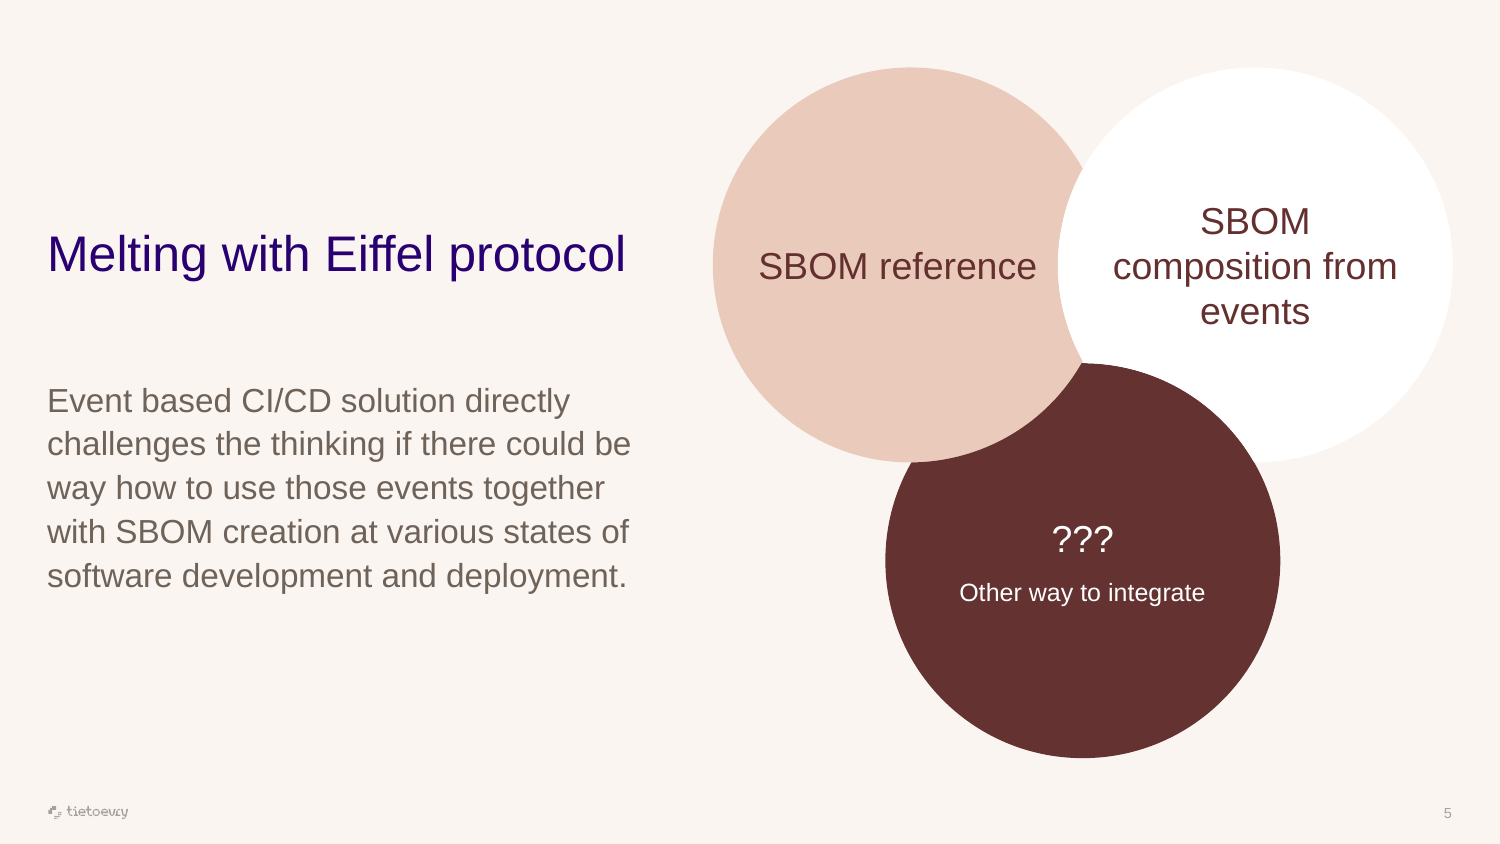

SBOM reference
SBOM composition from events
# Melting with Eiffel protocol
???
Other way to integrate
Event based CI/CD solution directly challenges the thinking if there could be way how to use those events together with SBOM creation at various states of software development and deployment.
5